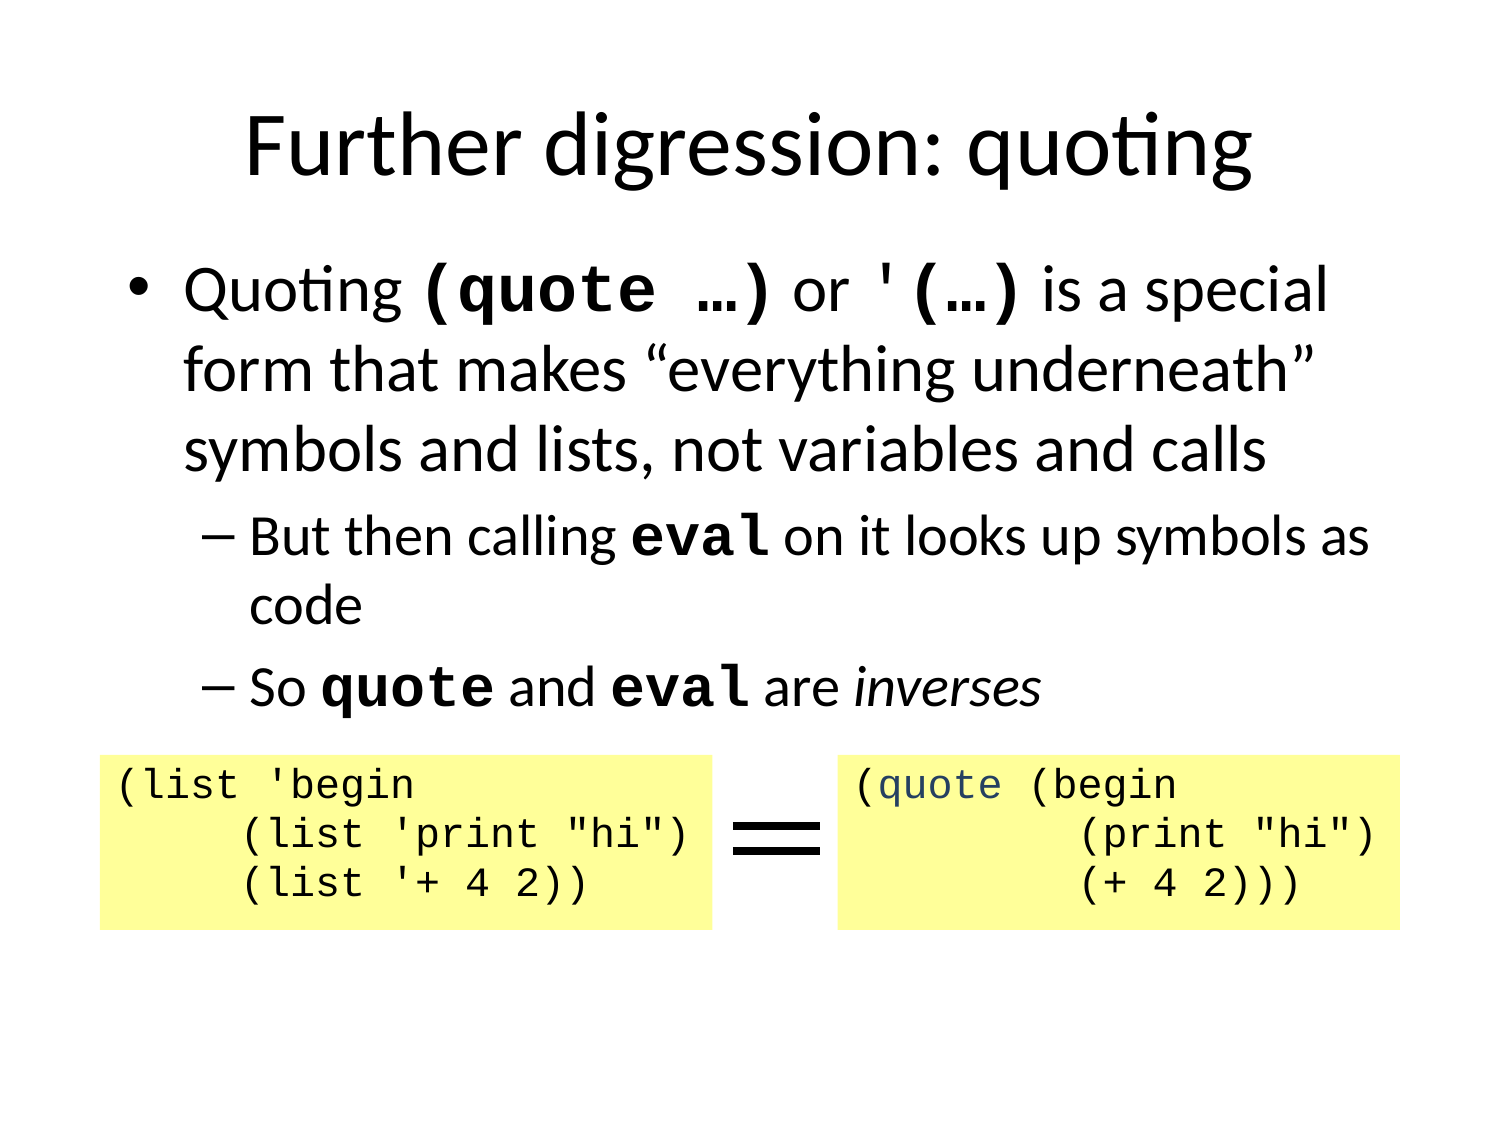

# Further digression: quoting
Quoting (quote …) or '(…) is a special form that makes “everything underneath” symbols and lists, not variables and calls
But then calling eval on it looks up symbols as code
So quote and eval are inverses

(list 'begin
     (list 'print "hi")
     (list '+ 4 2))

(quote (begin
         (print "hi")
         (+ 4 2)))